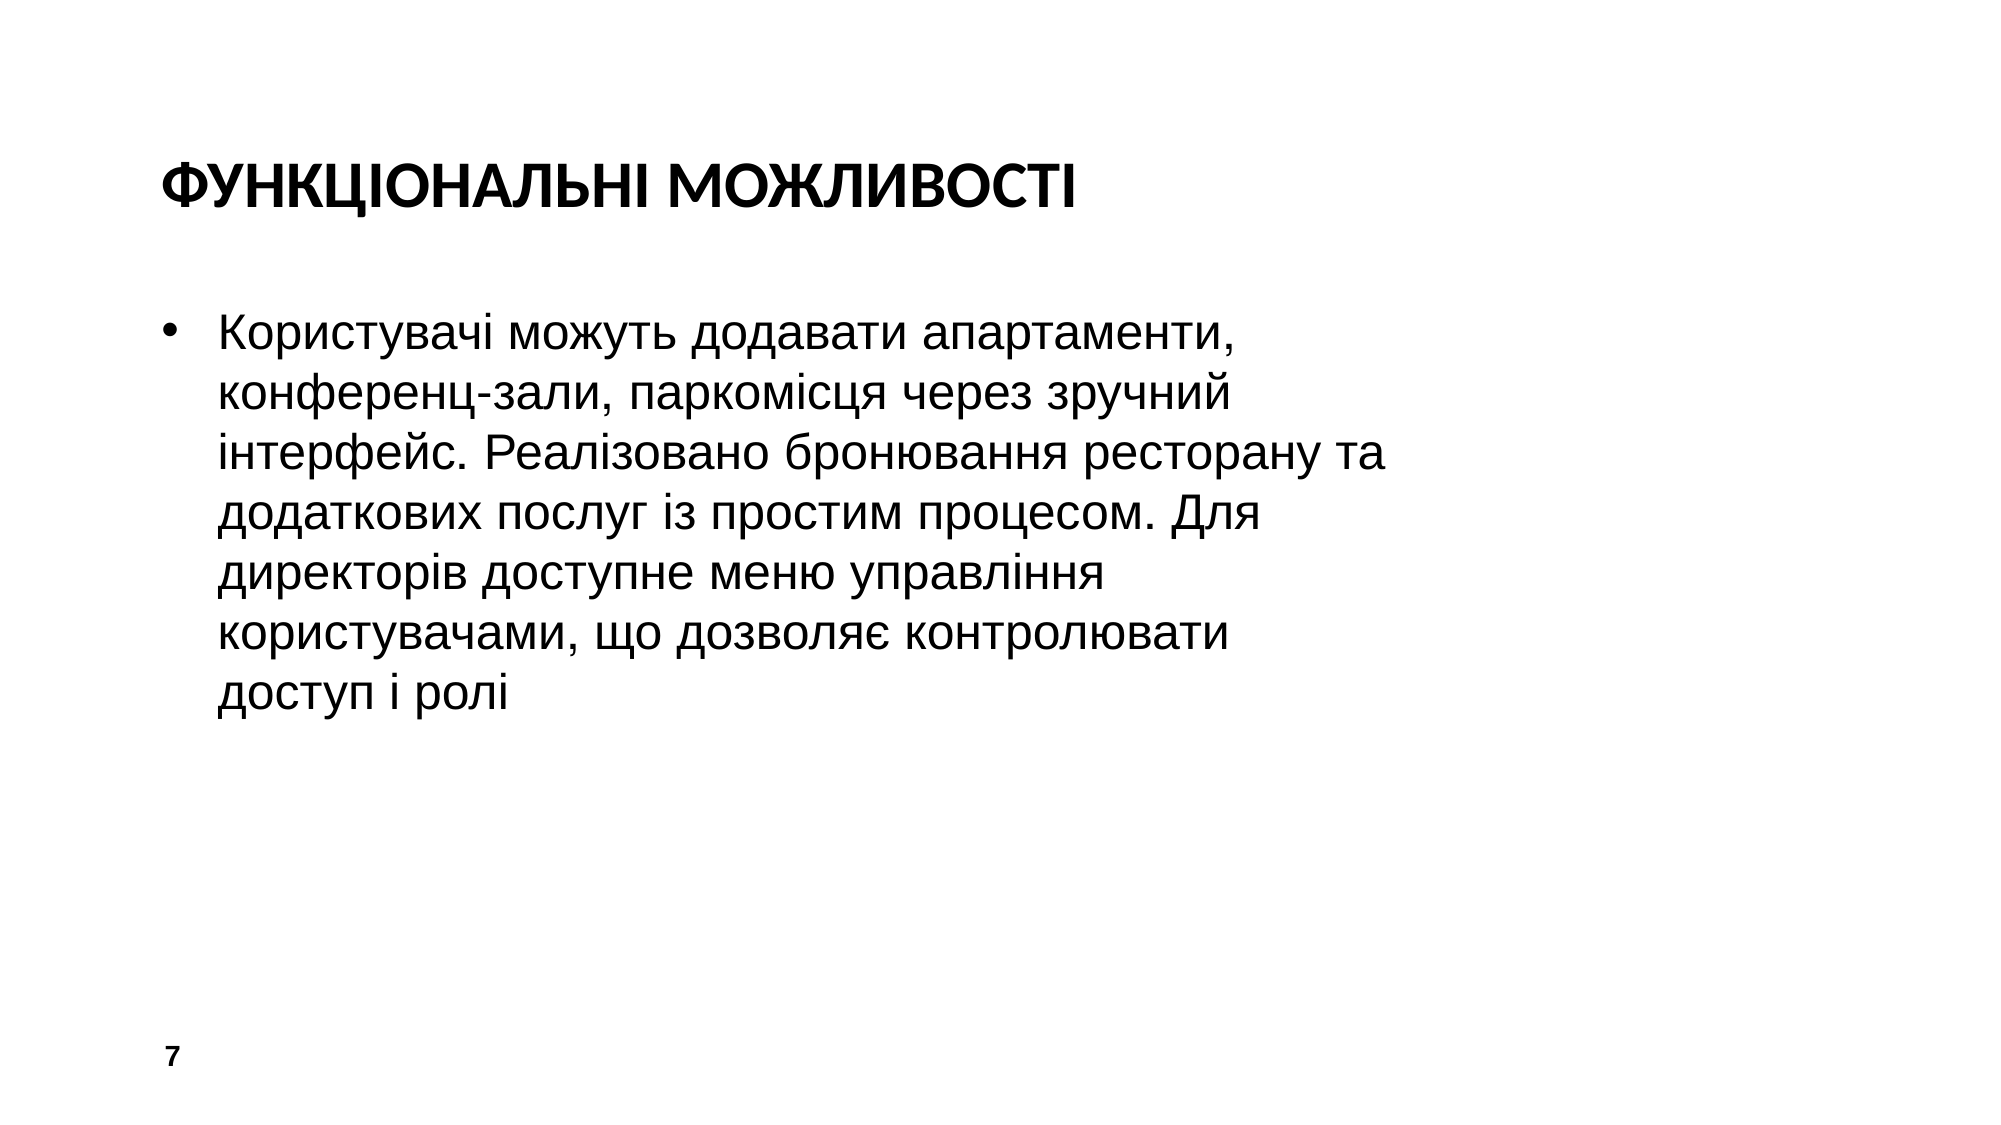

# Функціональні можливості
Користувачі можуть додавати апартаменти, конференц-зали, паркомісця через зручний інтерфейс. Реалізовано бронювання ресторану та додаткових послуг із простим процесом. Для директорів доступне меню управління користувачами, що дозволяє контролювати доступ і ролі
7